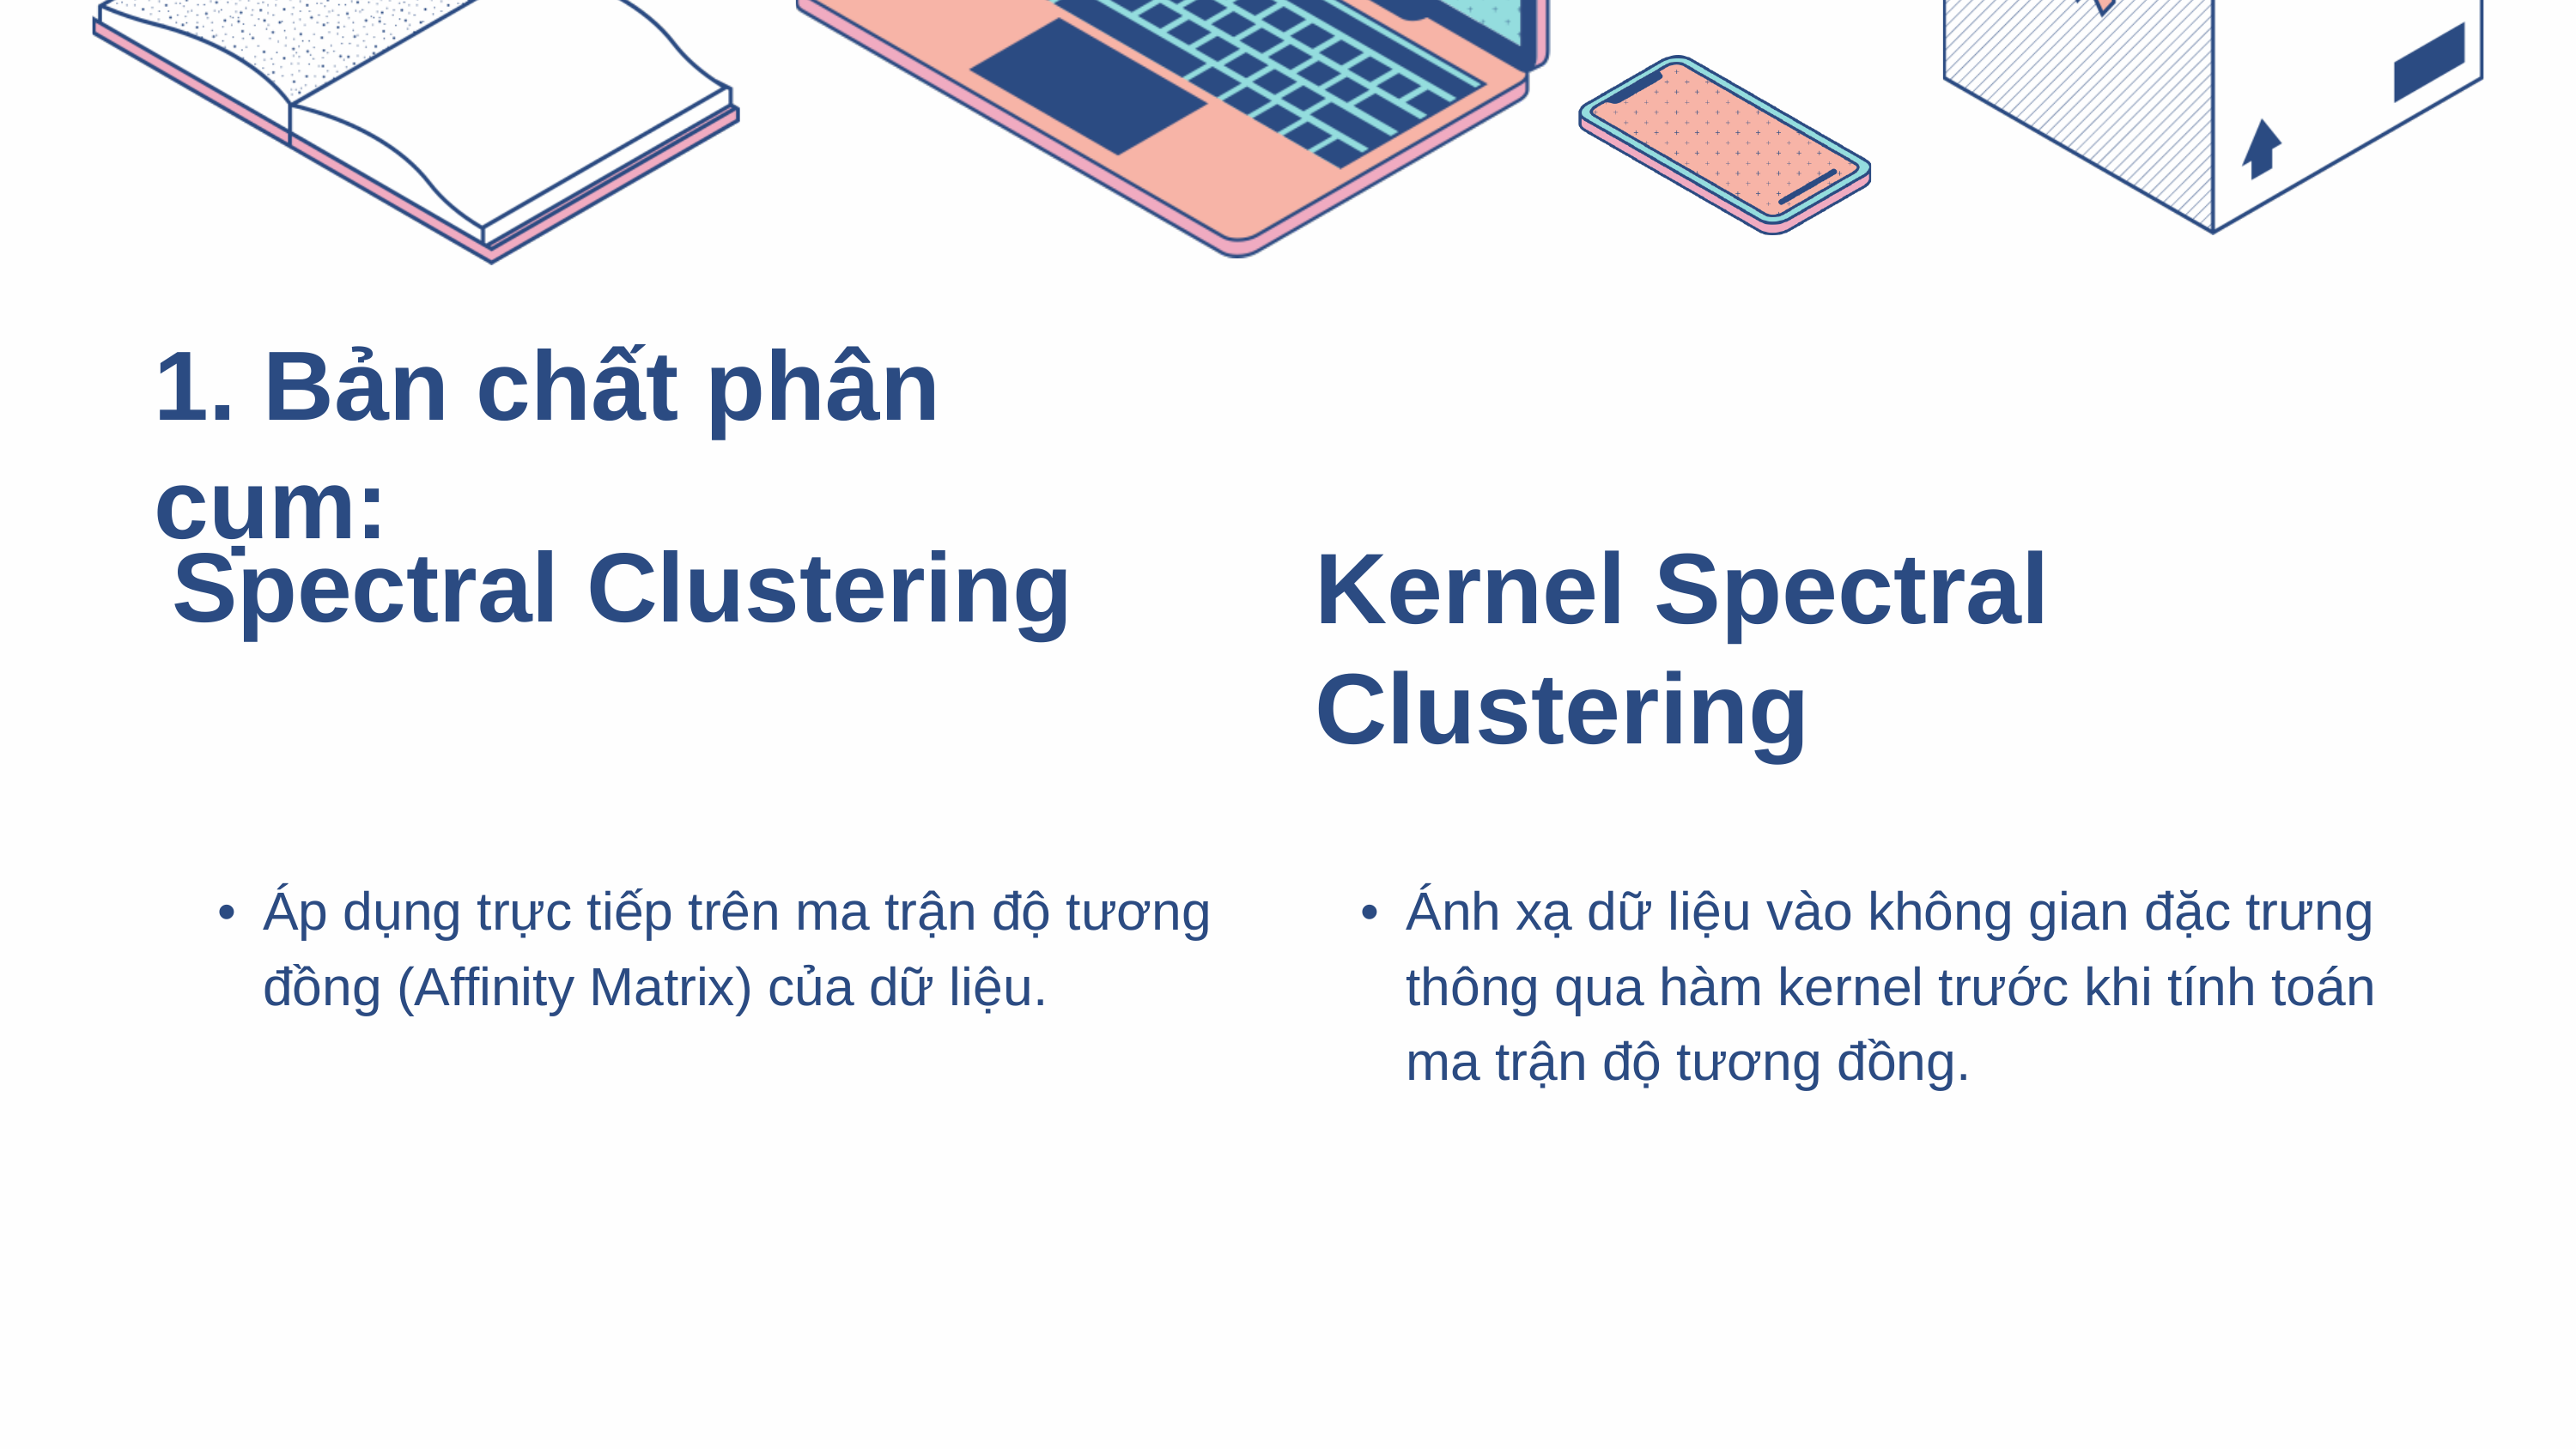

1. Bản chất phân cụm:
| Spectral Clustering | Kernel Spectral Clustering |
| --- | --- |
| Áp dụng trực tiếp trên ma trận độ tương đồng (Affinity Matrix) của dữ liệu. | Ánh xạ dữ liệu vào không gian đặc trưng thông qua hàm kernel trước khi tính toán ma trận độ tương đồng. |